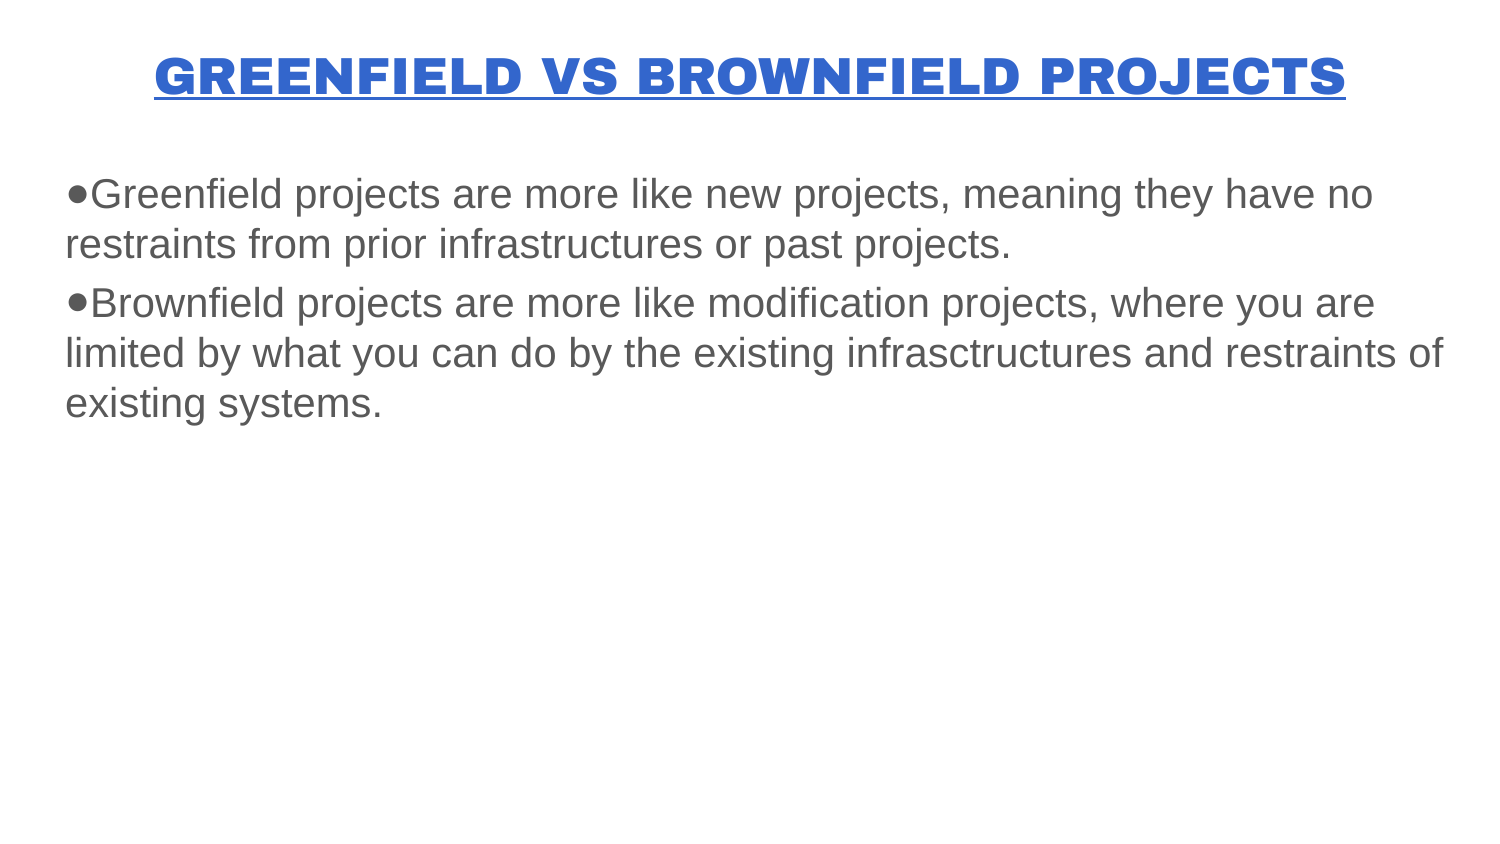

# GREENFIELD VS BROWNFIELD PROJECTS
Greenfield projects are more like new projects, meaning they have no restraints from prior infrastructures or past projects.
Brownfield projects are more like modification projects, where you are limited by what you can do by the existing infrasctructures and restraints of existing systems.